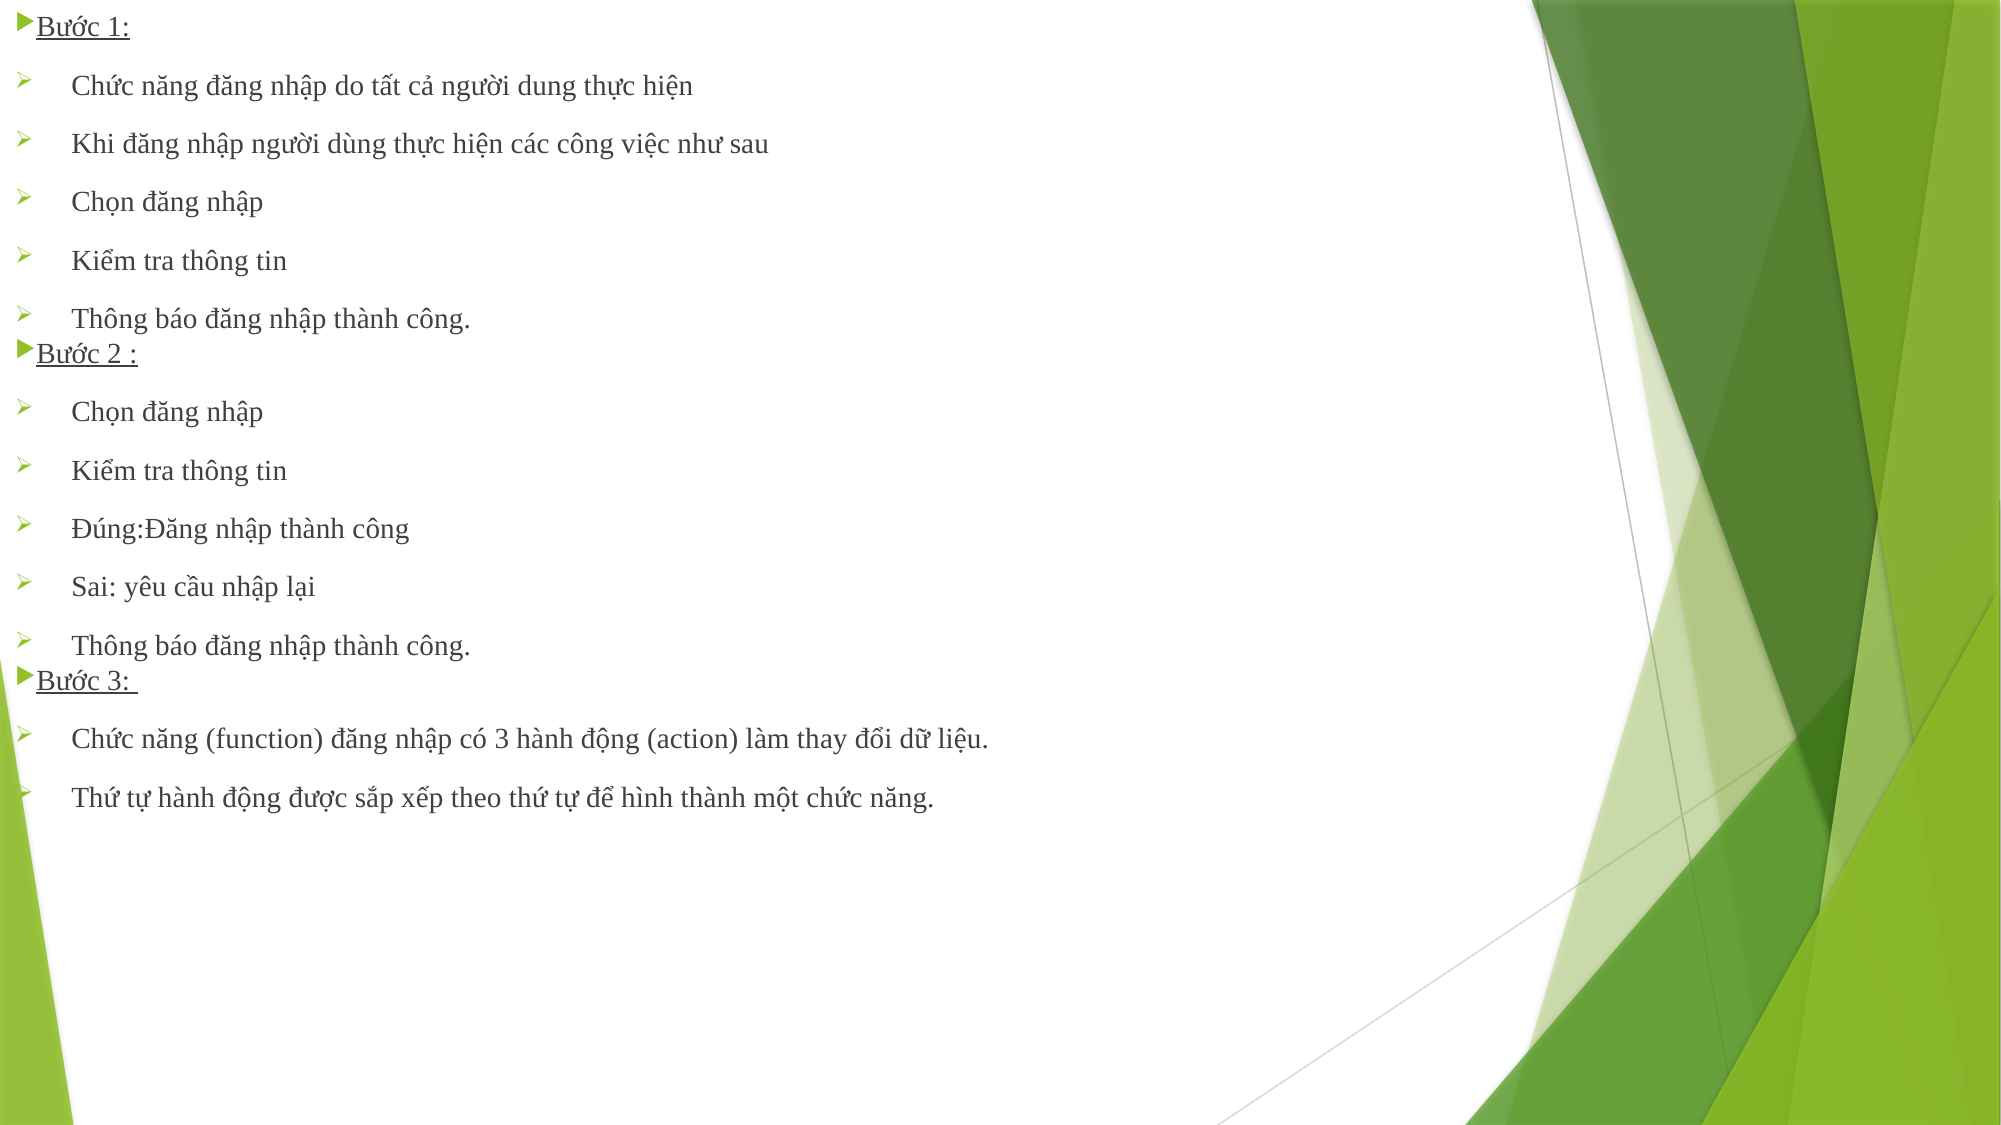

Bước 1:
Chức năng đăng nhập do tất cả người dung thực hiện
Khi đăng nhập người dùng thực hiện các công việc như sau
Chọn đăng nhập
Kiểm tra thông tin
Thông báo đăng nhập thành công.
Bước 2 :
Chọn đăng nhập
Kiểm tra thông tin
Đúng:Đăng nhập thành công
Sai: yêu cầu nhập lại
Thông báo đăng nhập thành công.
Bước 3:
Chức năng (function) đăng nhập có 3 hành động (action) làm thay đổi dữ liệu.
Thứ tự hành động được sắp xếp theo thứ tự để hình thành một chức năng.